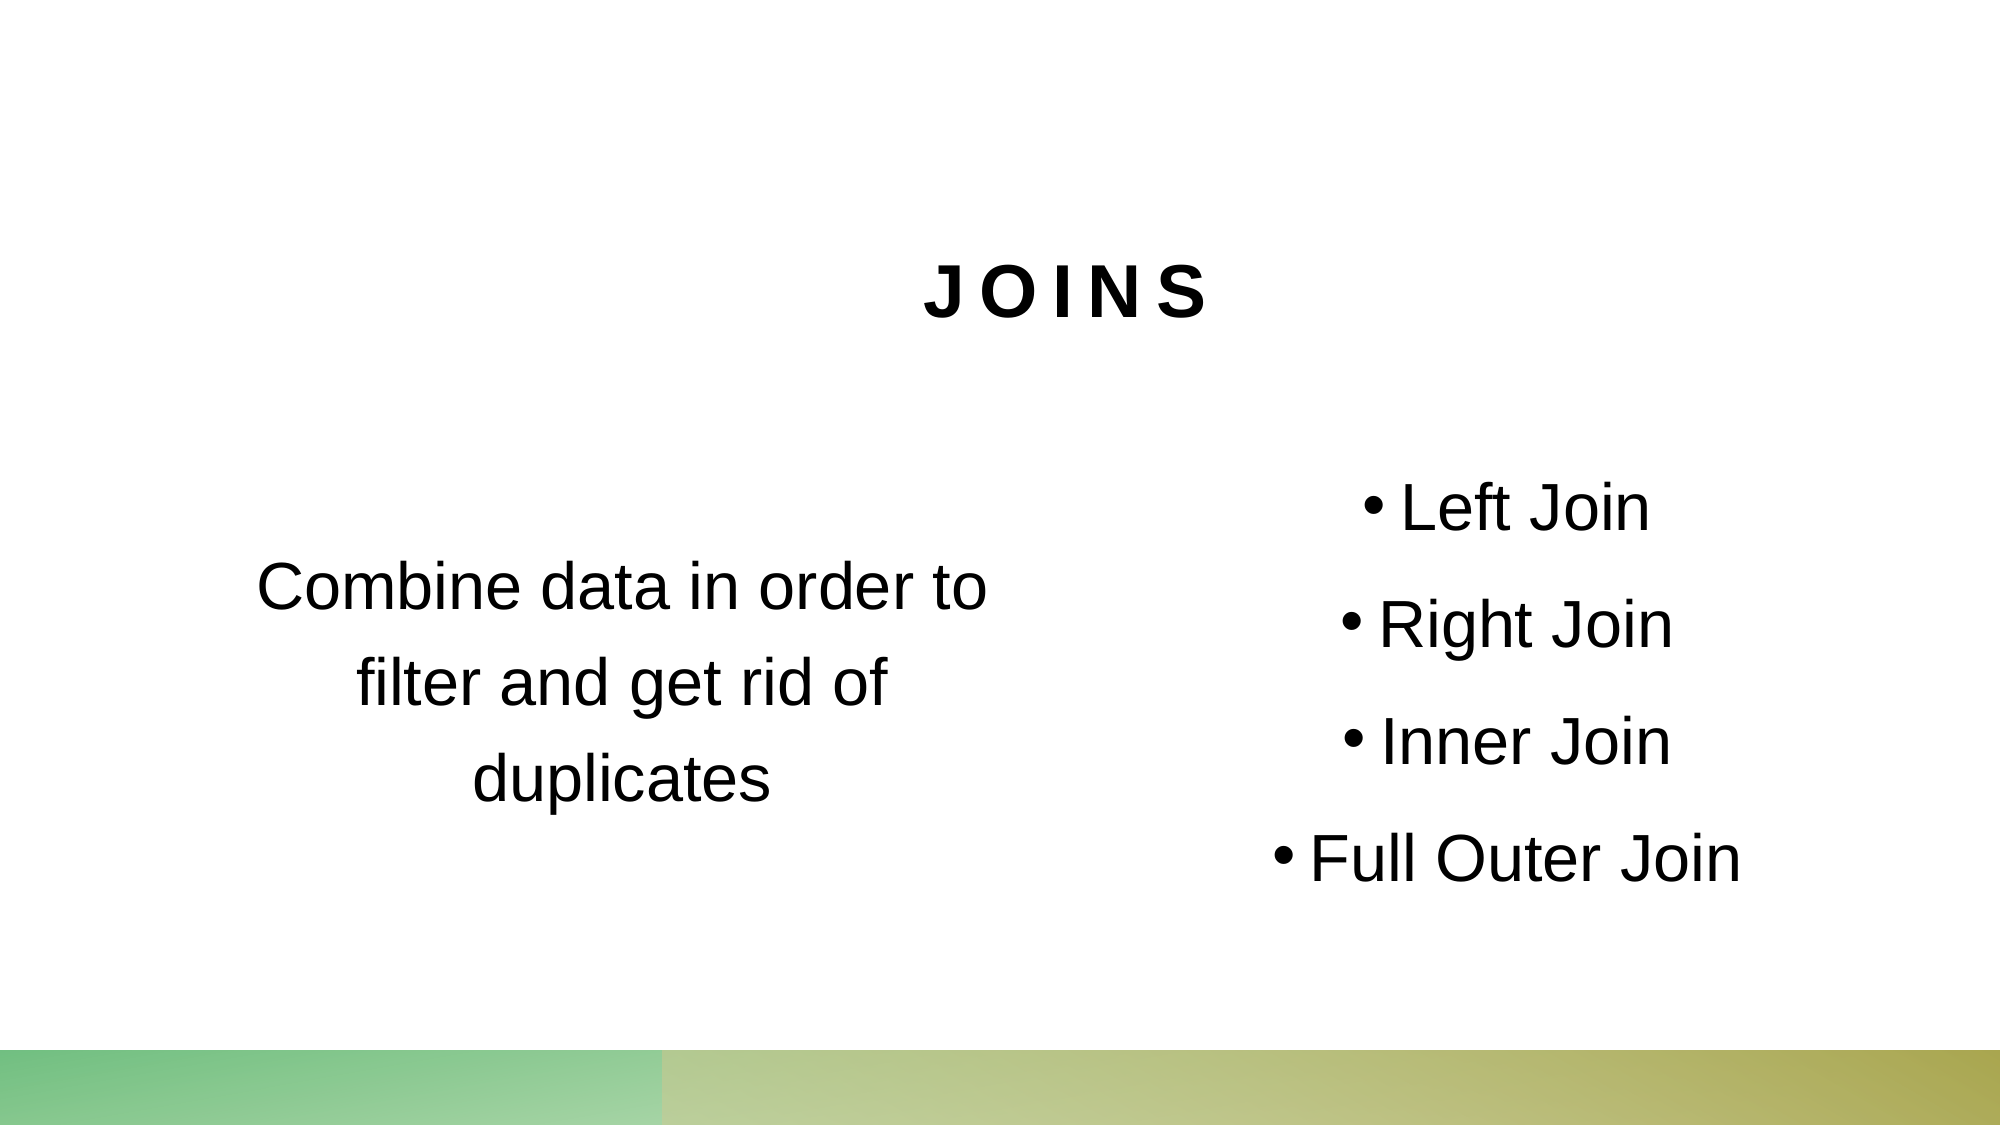

# joins
Combine data in order to filter and get rid of duplicates
Left Join
Right Join
Inner Join
Full Outer Join